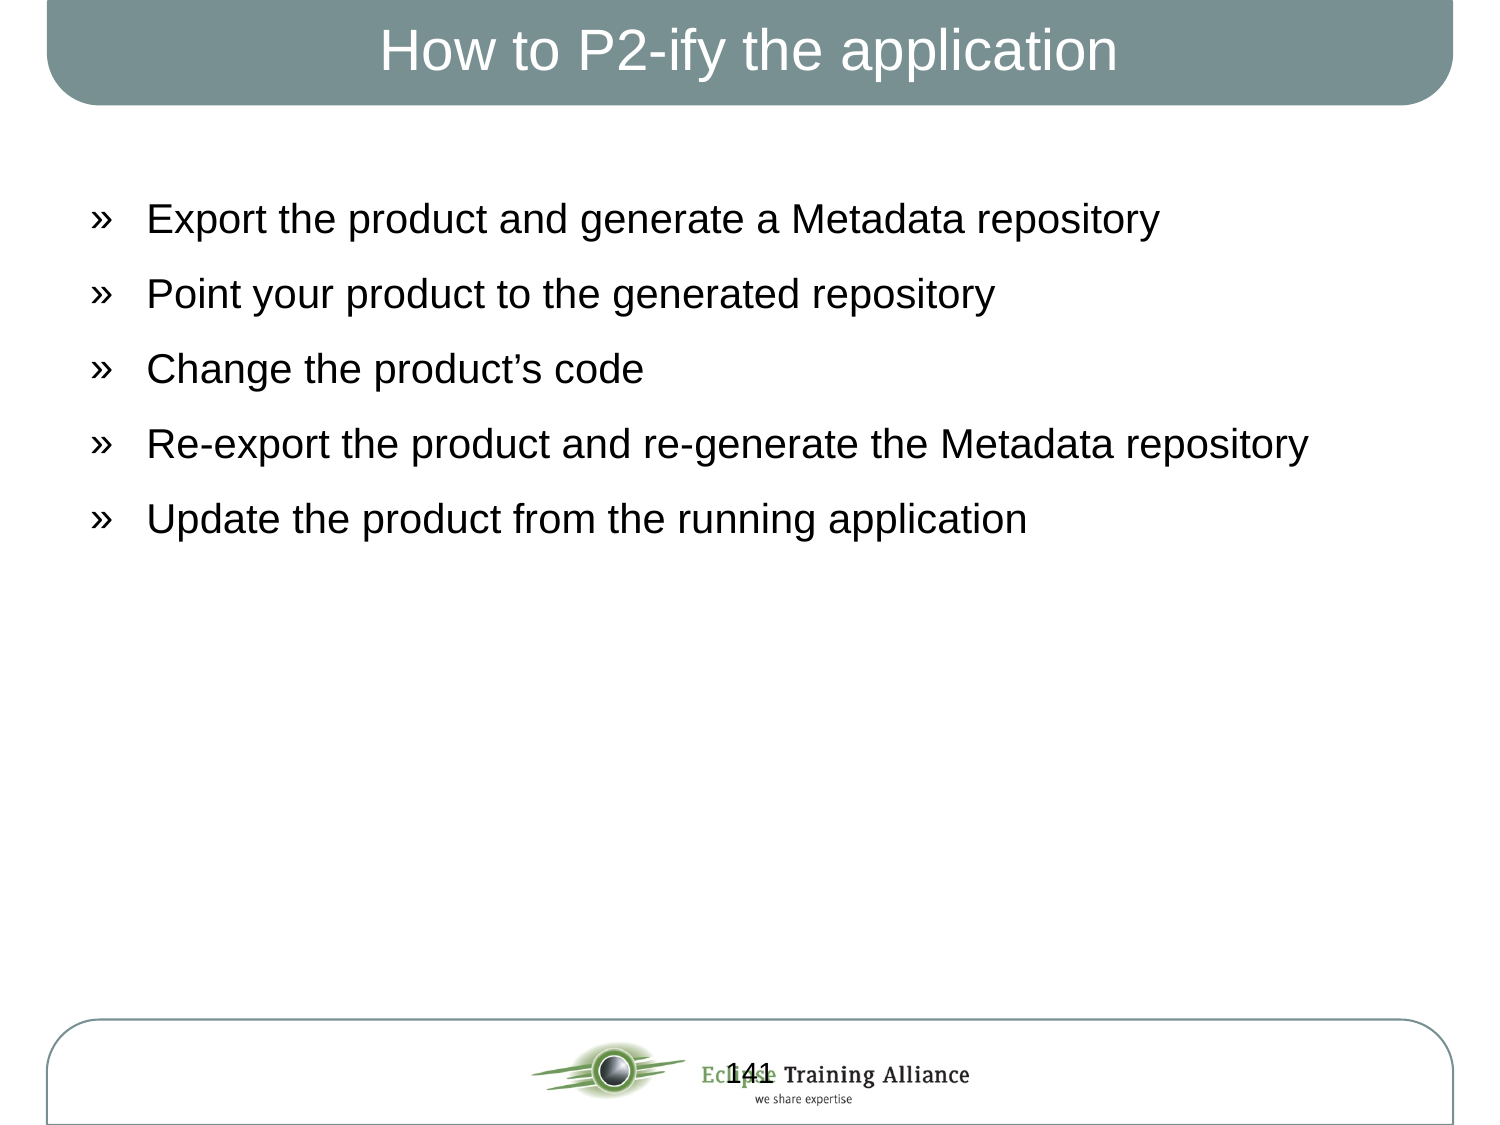

# How to P2-ify the application

Export the product and generate a Metadata repository
Point your product to the generated repository
Change the product’s code
Re-export the product and re-generate the Metadata repository
Update the product from the running application
141